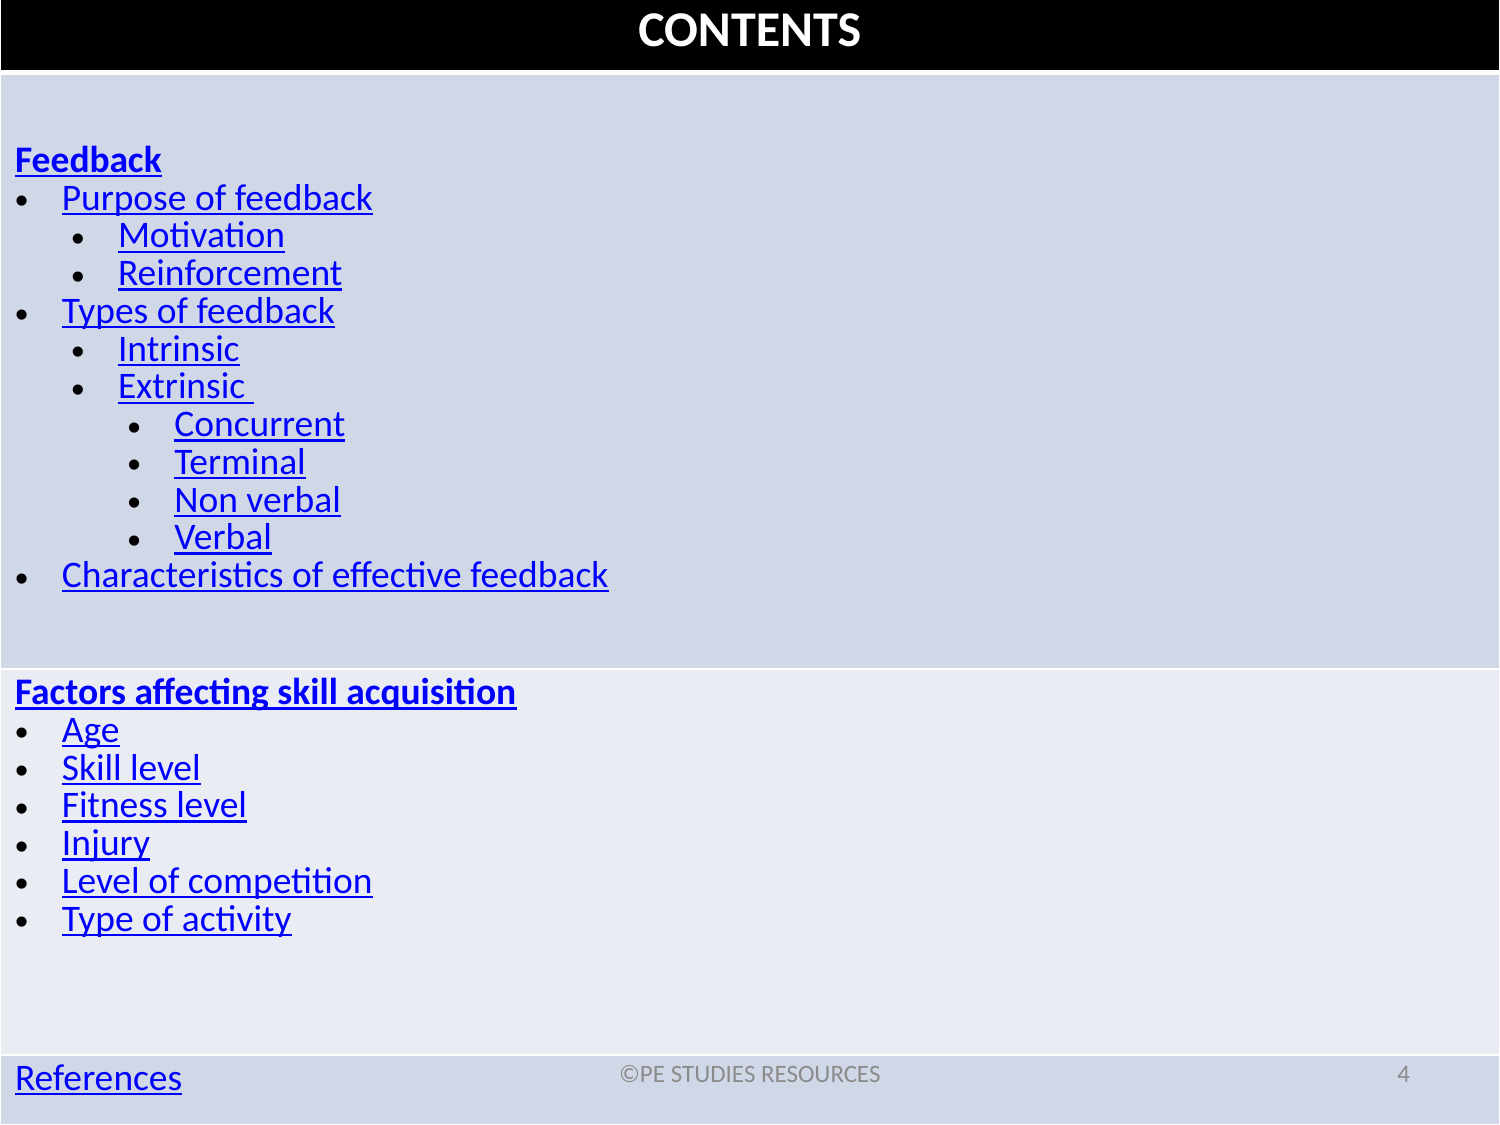

| CONTENTS |
| --- |
| Feedback Purpose of feedback Motivation Reinforcement Types of feedback Intrinsic Extrinsic Concurrent Terminal Non verbal Verbal Characteristics of effective feedback |
| Factors affecting skill acquisition Age Skill level Fitness level Injury Level of competition Type of activity |
| References |
©PE STUDIES RESOURCES
4